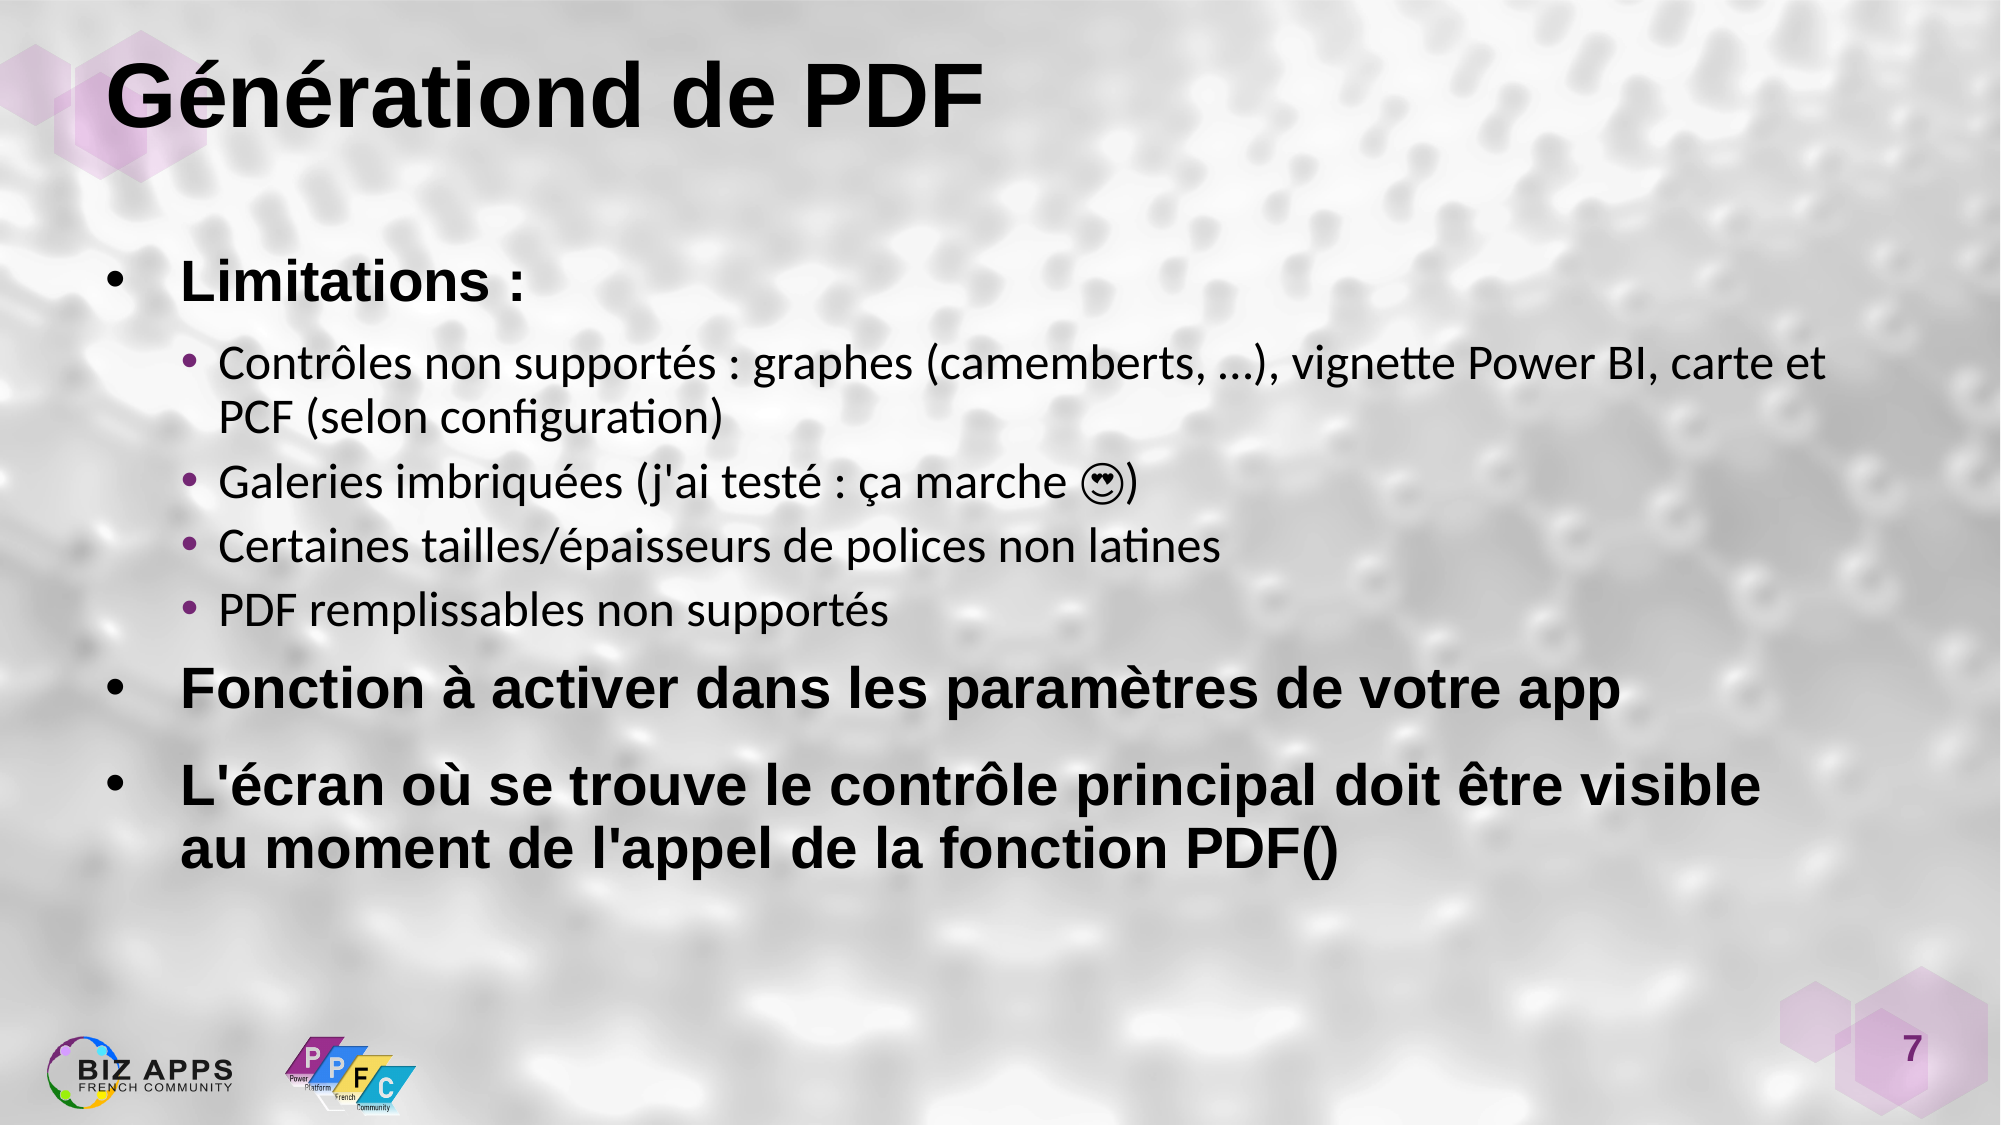

# Générationd de PDF
Limitations :
Contrôles non supportés : graphes (camemberts, …), vignette Power BI, carte et PCF (selon configuration)
Galeries imbriquées (j'ai testé : ça marche 😍)
Certaines tailles/épaisseurs de polices non latines
PDF remplissables non supportés
Fonction à activer dans les paramètres de votre app
L'écran où se trouve le contrôle principal doit être visible au moment de l'appel de la fonction PDF()
7